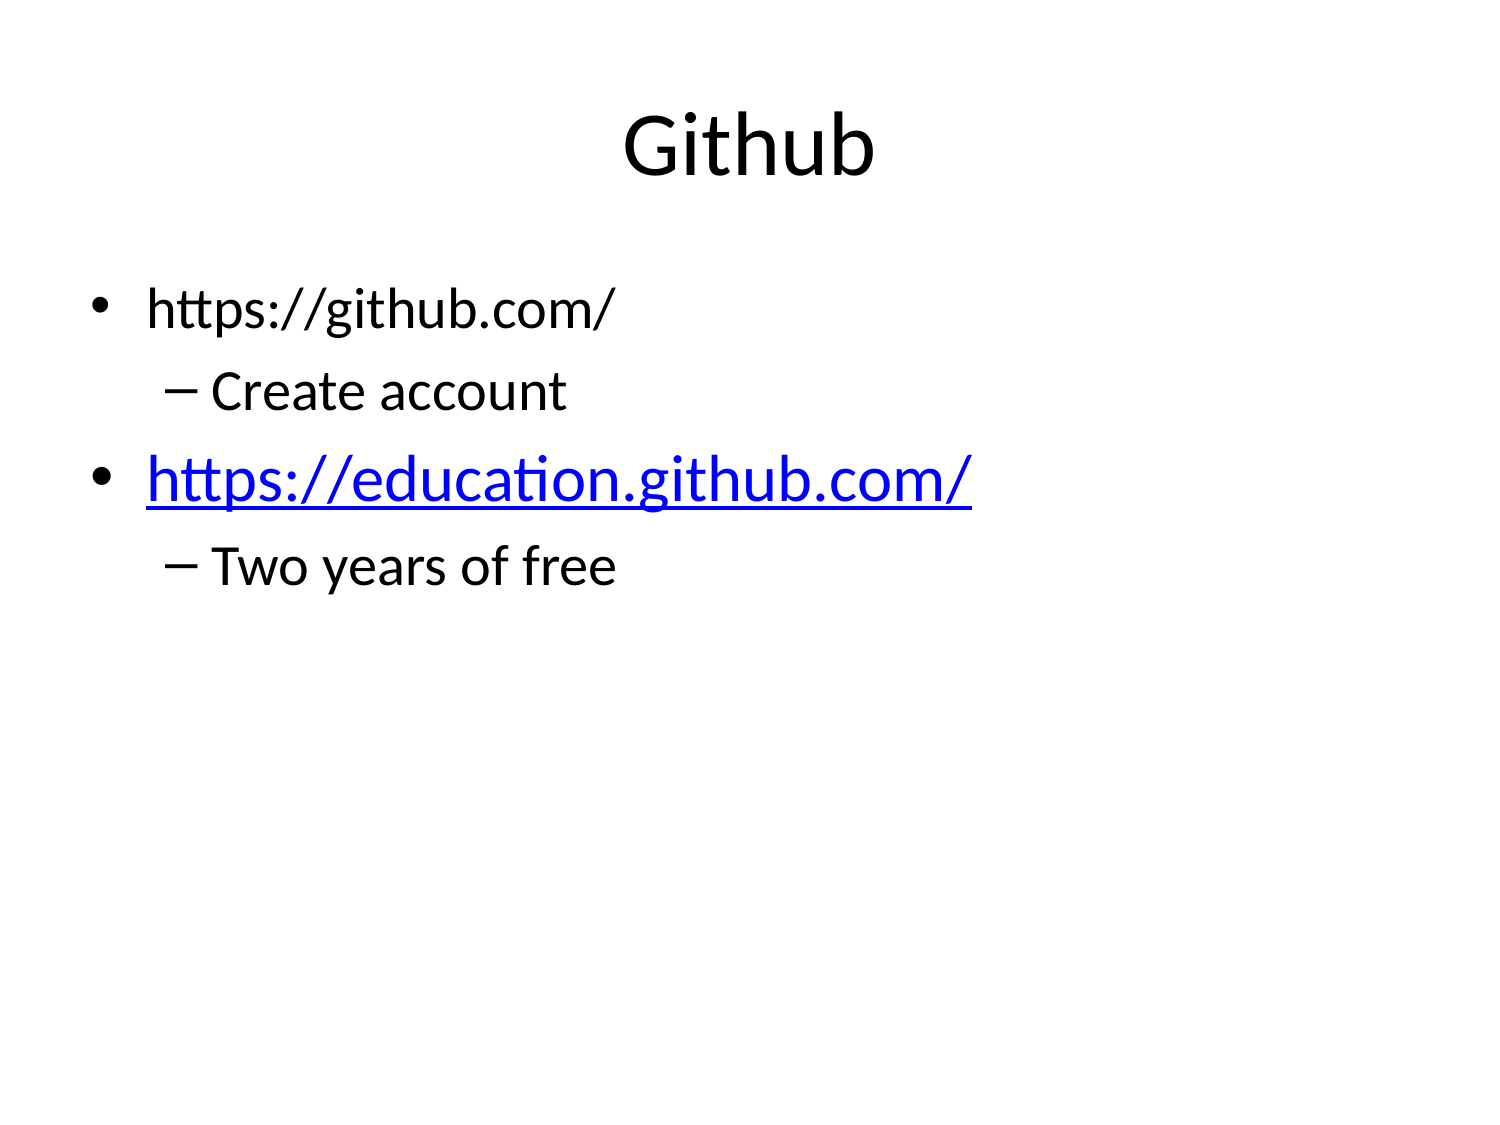

# Github
https://github.com/
Create account
https://education.github.com/
Two years of free